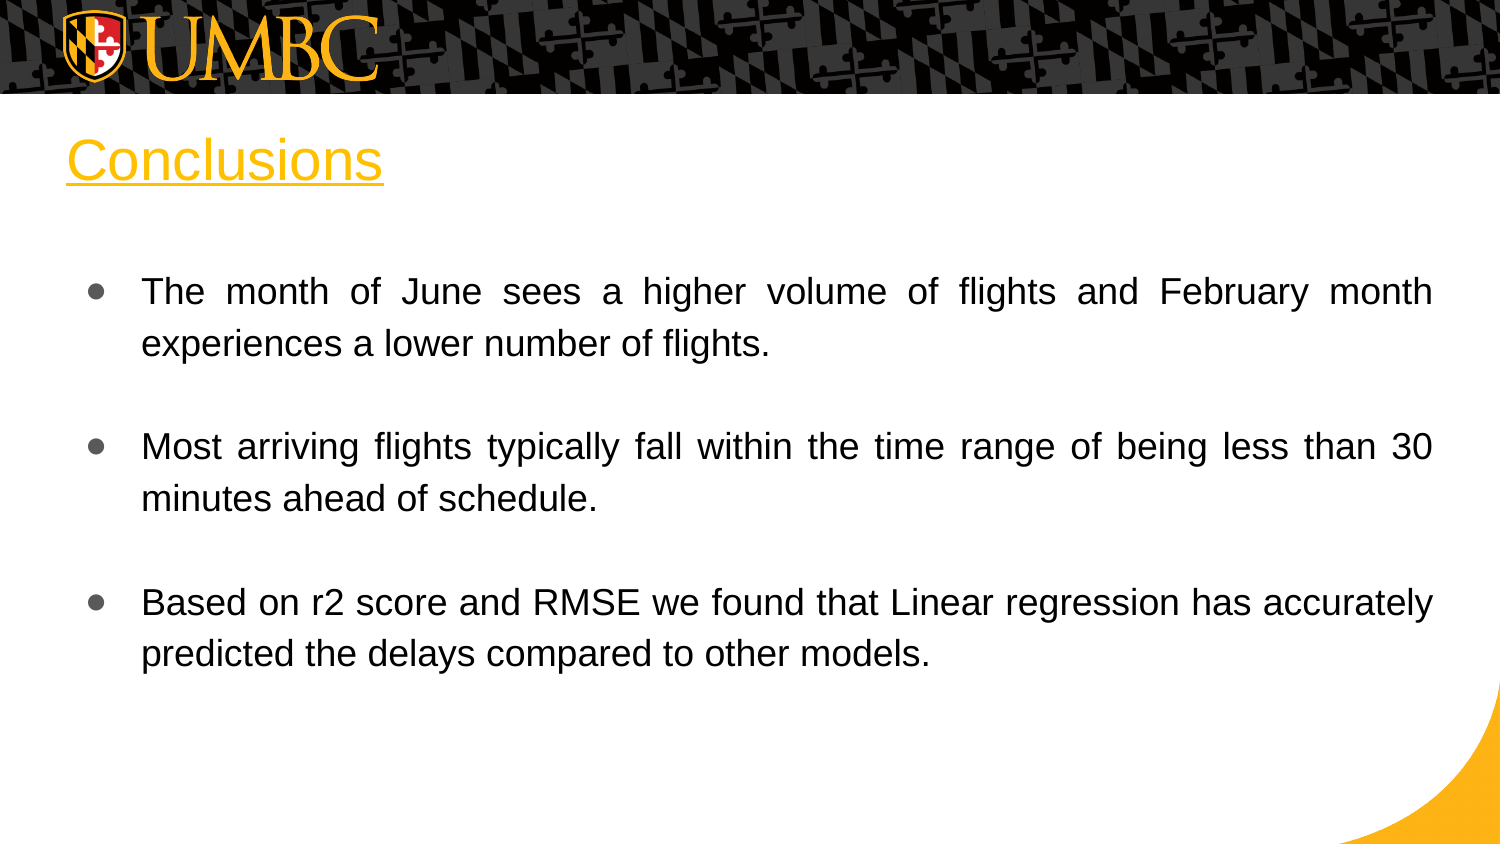

# Conclusions

The month of June sees a higher volume of flights and February month experiences a lower number of flights.

Most arriving flights typically fall within the time range of being less than 30 minutes ahead of schedule.

Based on r2 score and RMSE we found that Linear regression has accurately predicted the delays compared to other models.